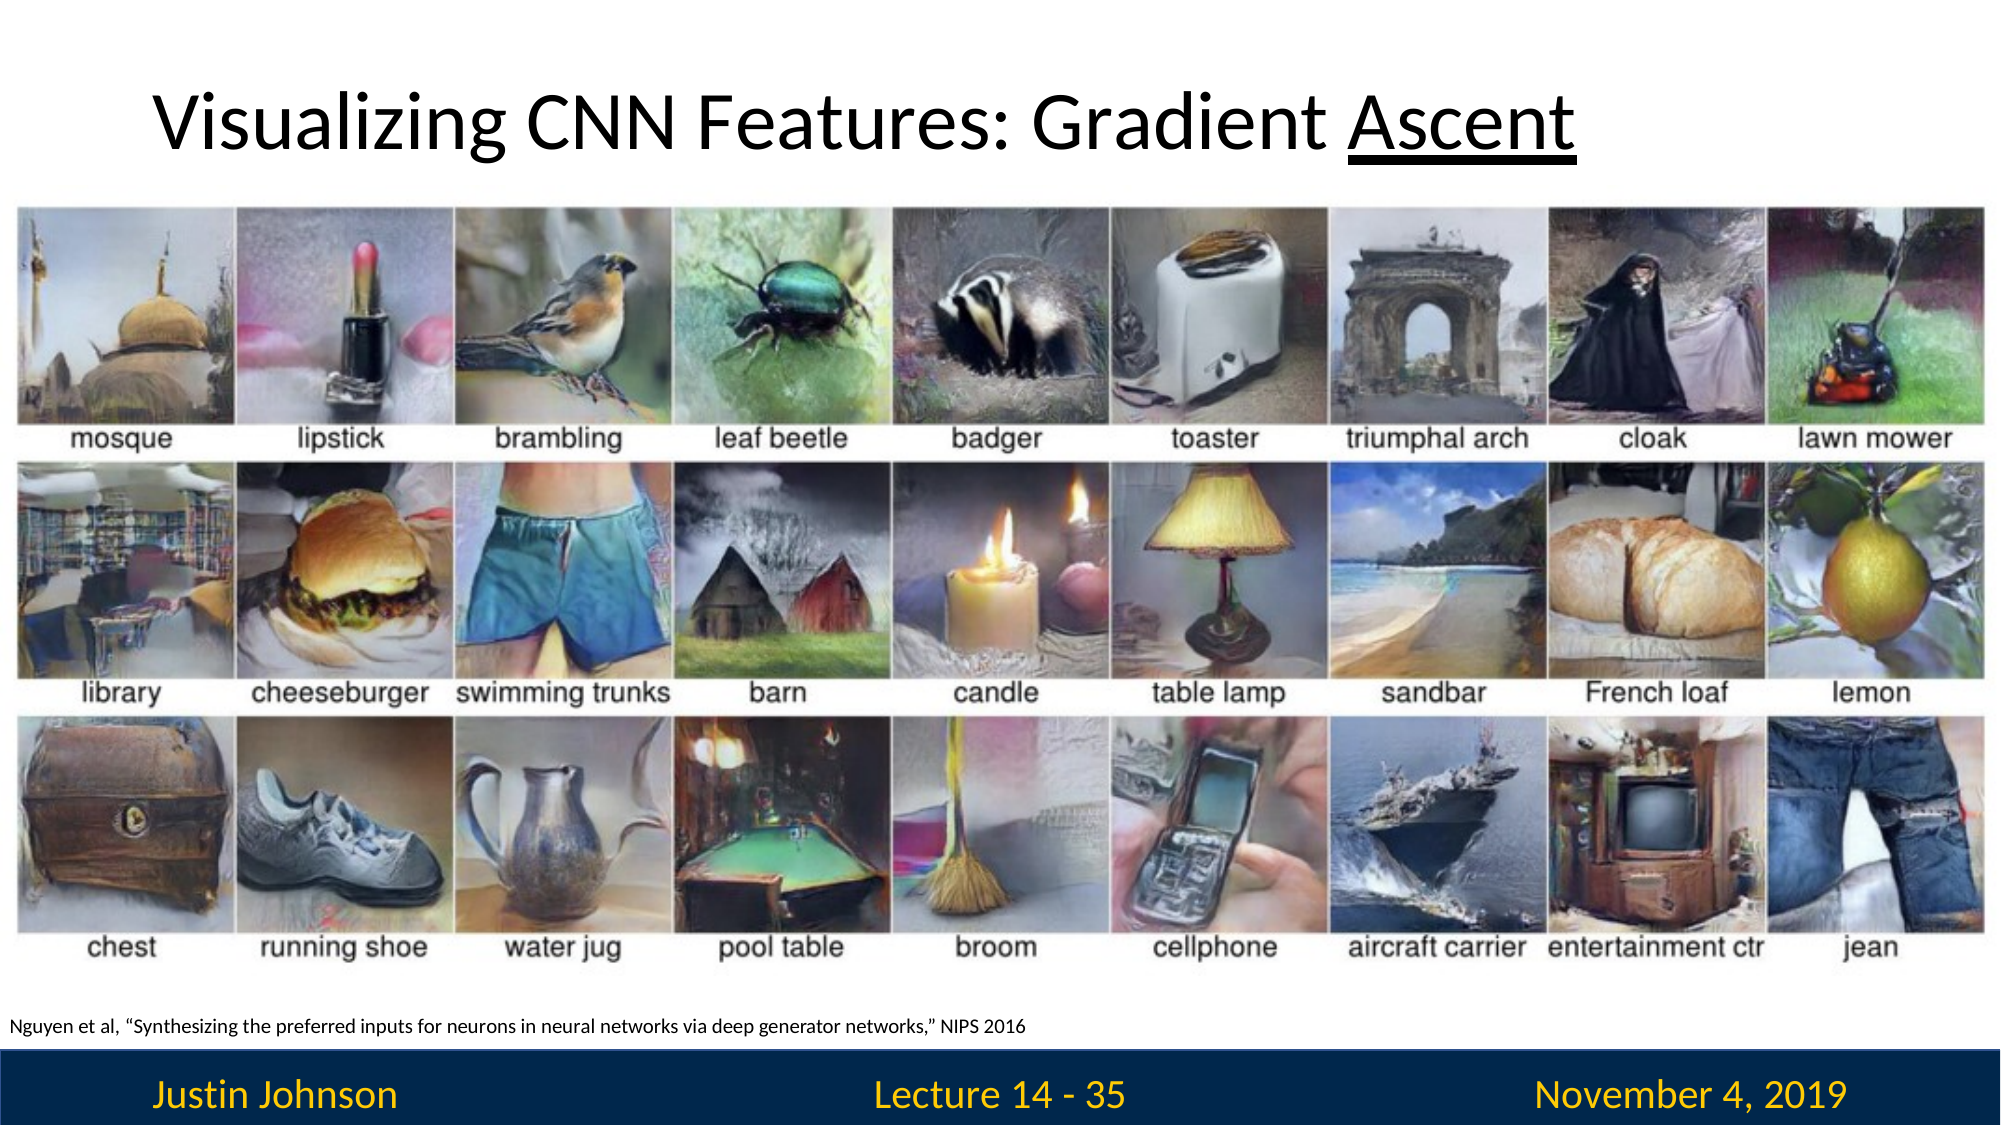

# Visualizing CNN Features: Gradient Ascent

Nguyen et al, “Synthesizing the preferred inputs for neurons in neural networks via deep generator networks,” NIPS 2016
Justin Johnson
November 4, 2019
Lecture 14 - 35